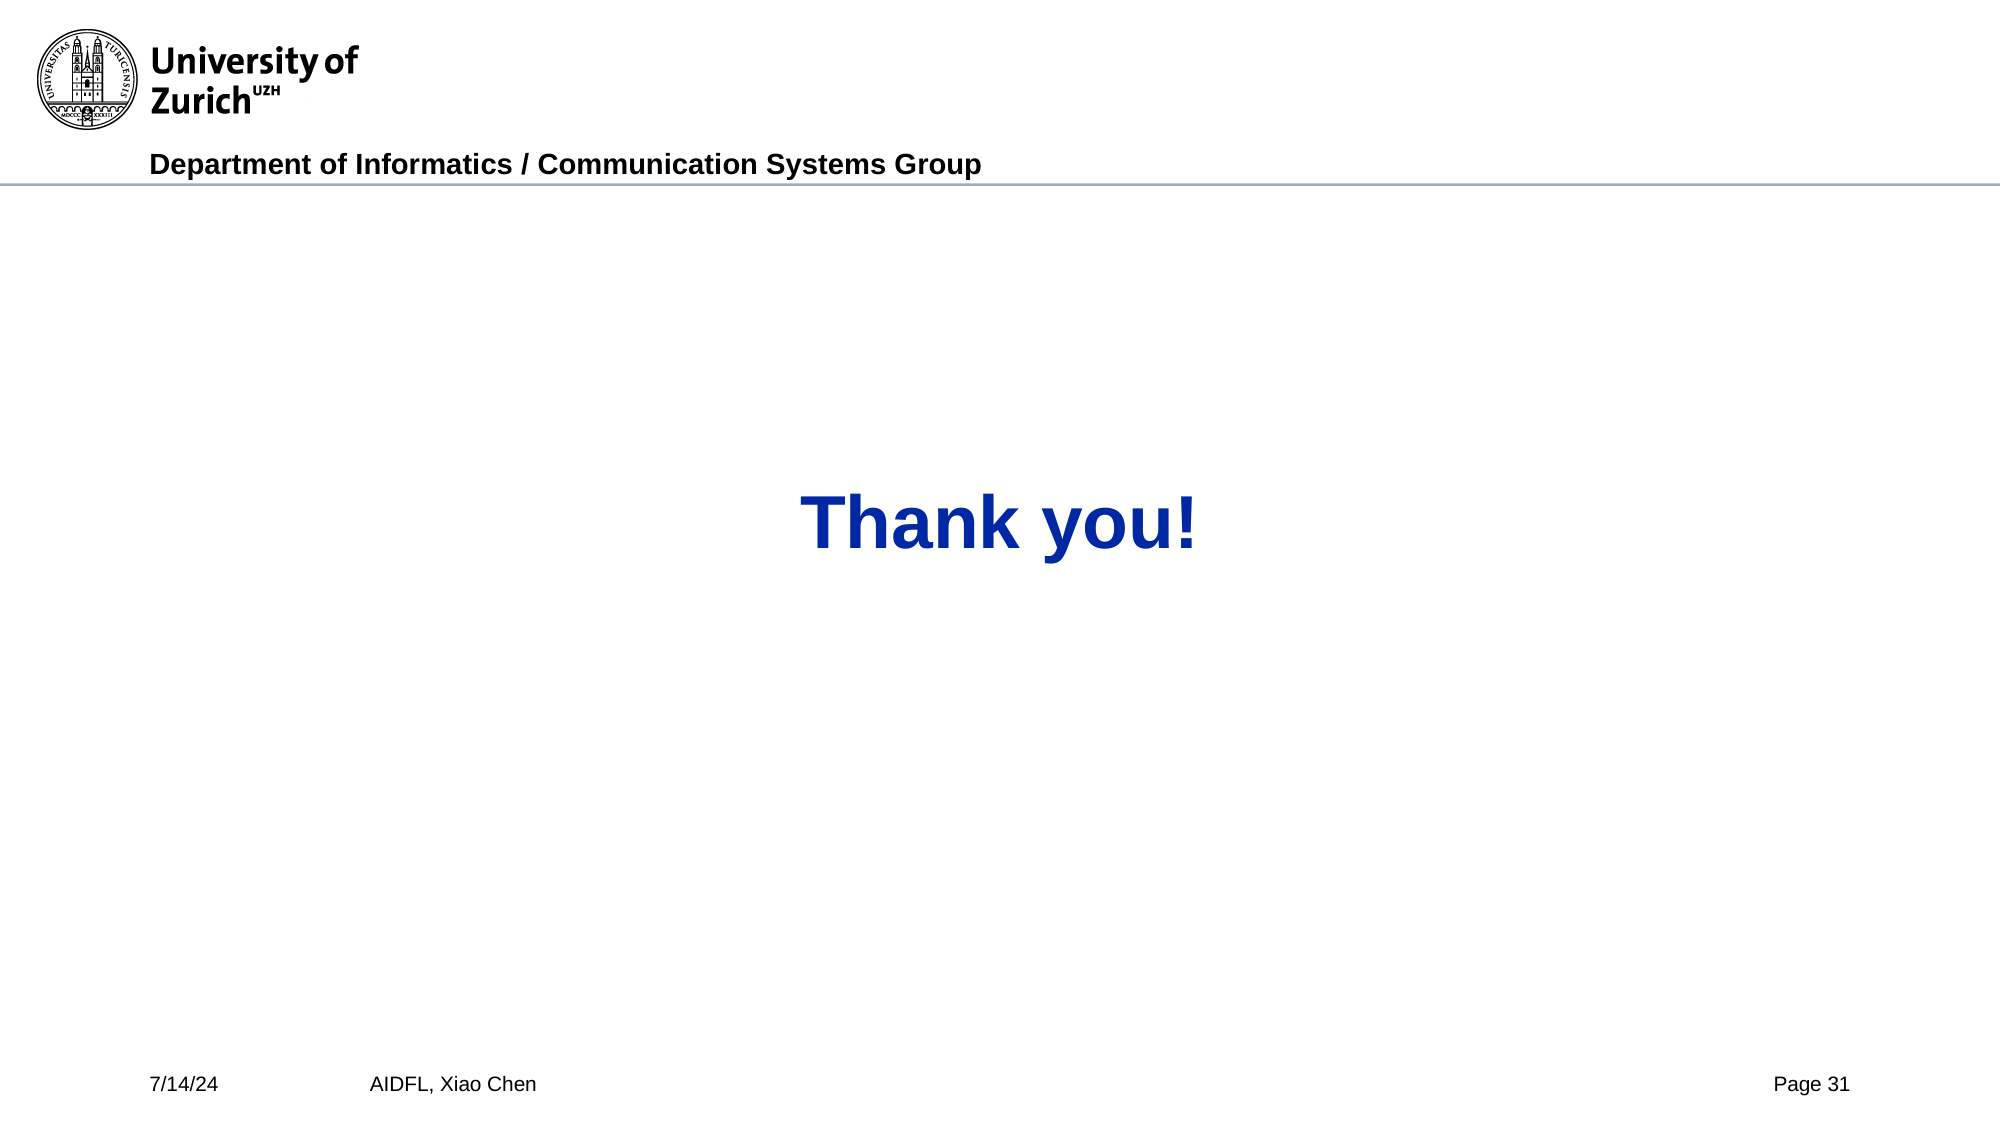

# Thank you!
7/14/24
AIDFL, Xiao Chen
Page 31